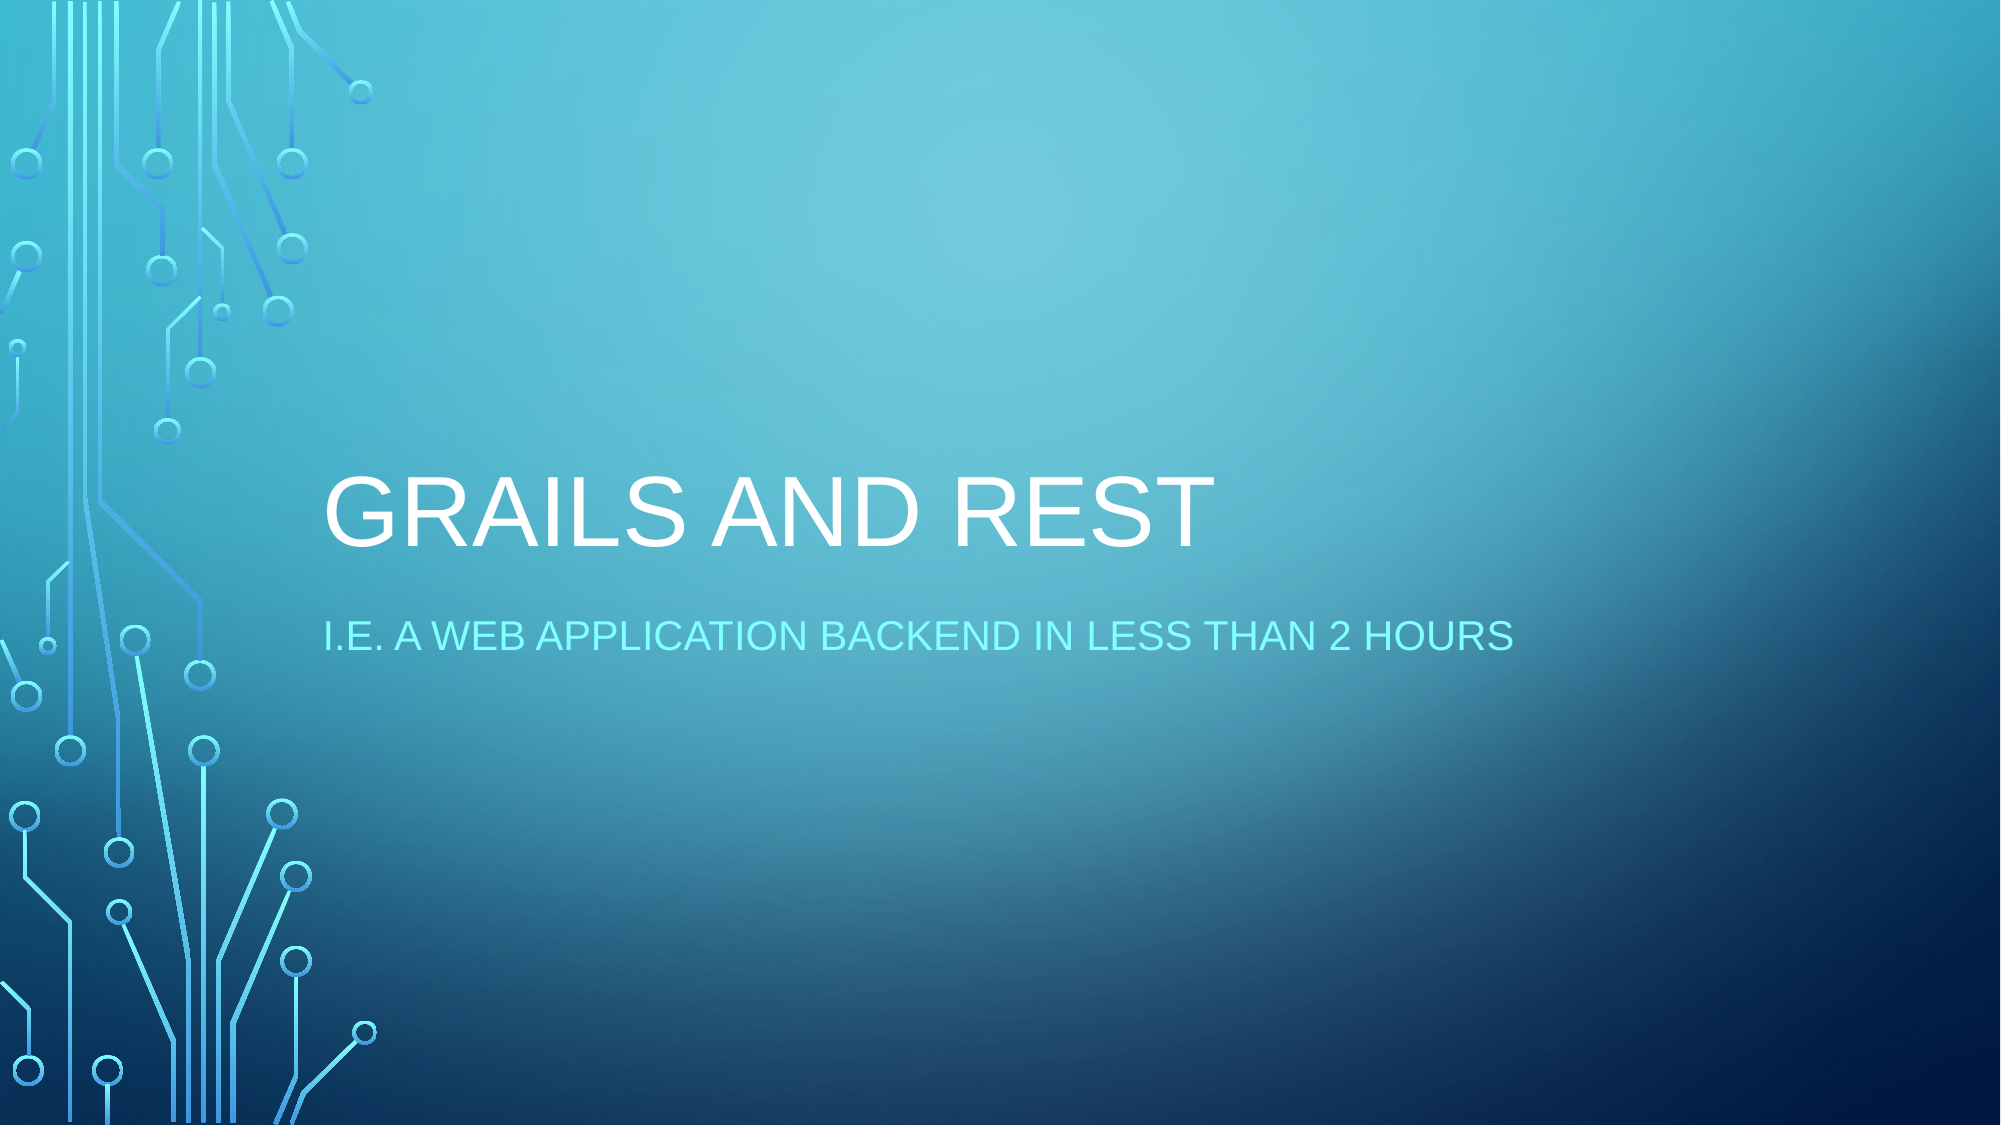

# Grails and rest
i.e. A web application backend in less than 2 hours